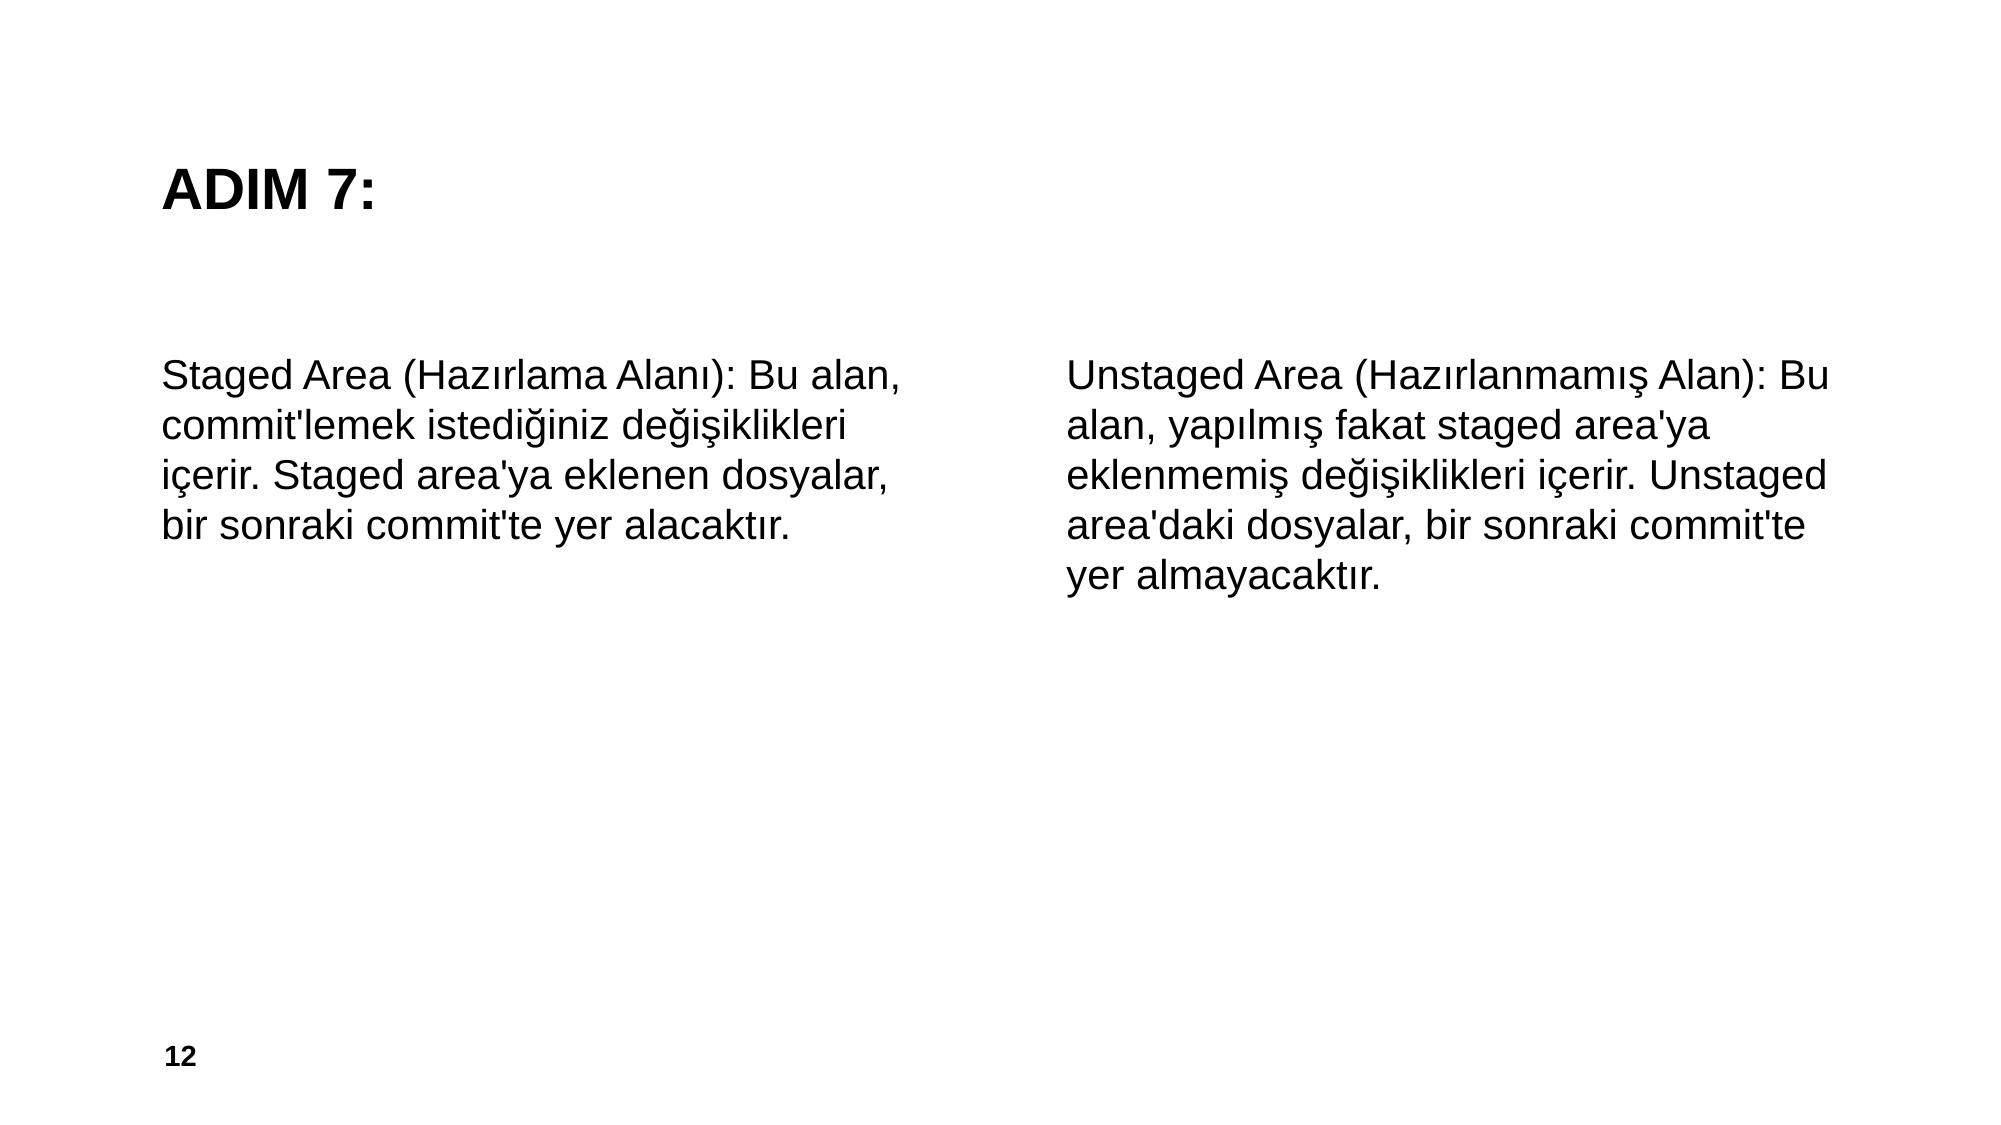

# Adım 7:
Staged Area (Hazırlama Alanı): Bu alan, commit'lemek istediğiniz değişiklikleri içerir. Staged area'ya eklenen dosyalar, bir sonraki commit'te yer alacaktır.
Unstaged Area (Hazırlanmamış Alan): Bu alan, yapılmış fakat staged area'ya eklenmemiş değişiklikleri içerir. Unstaged area'daki dosyalar, bir sonraki commit'te yer almayacaktır.
12